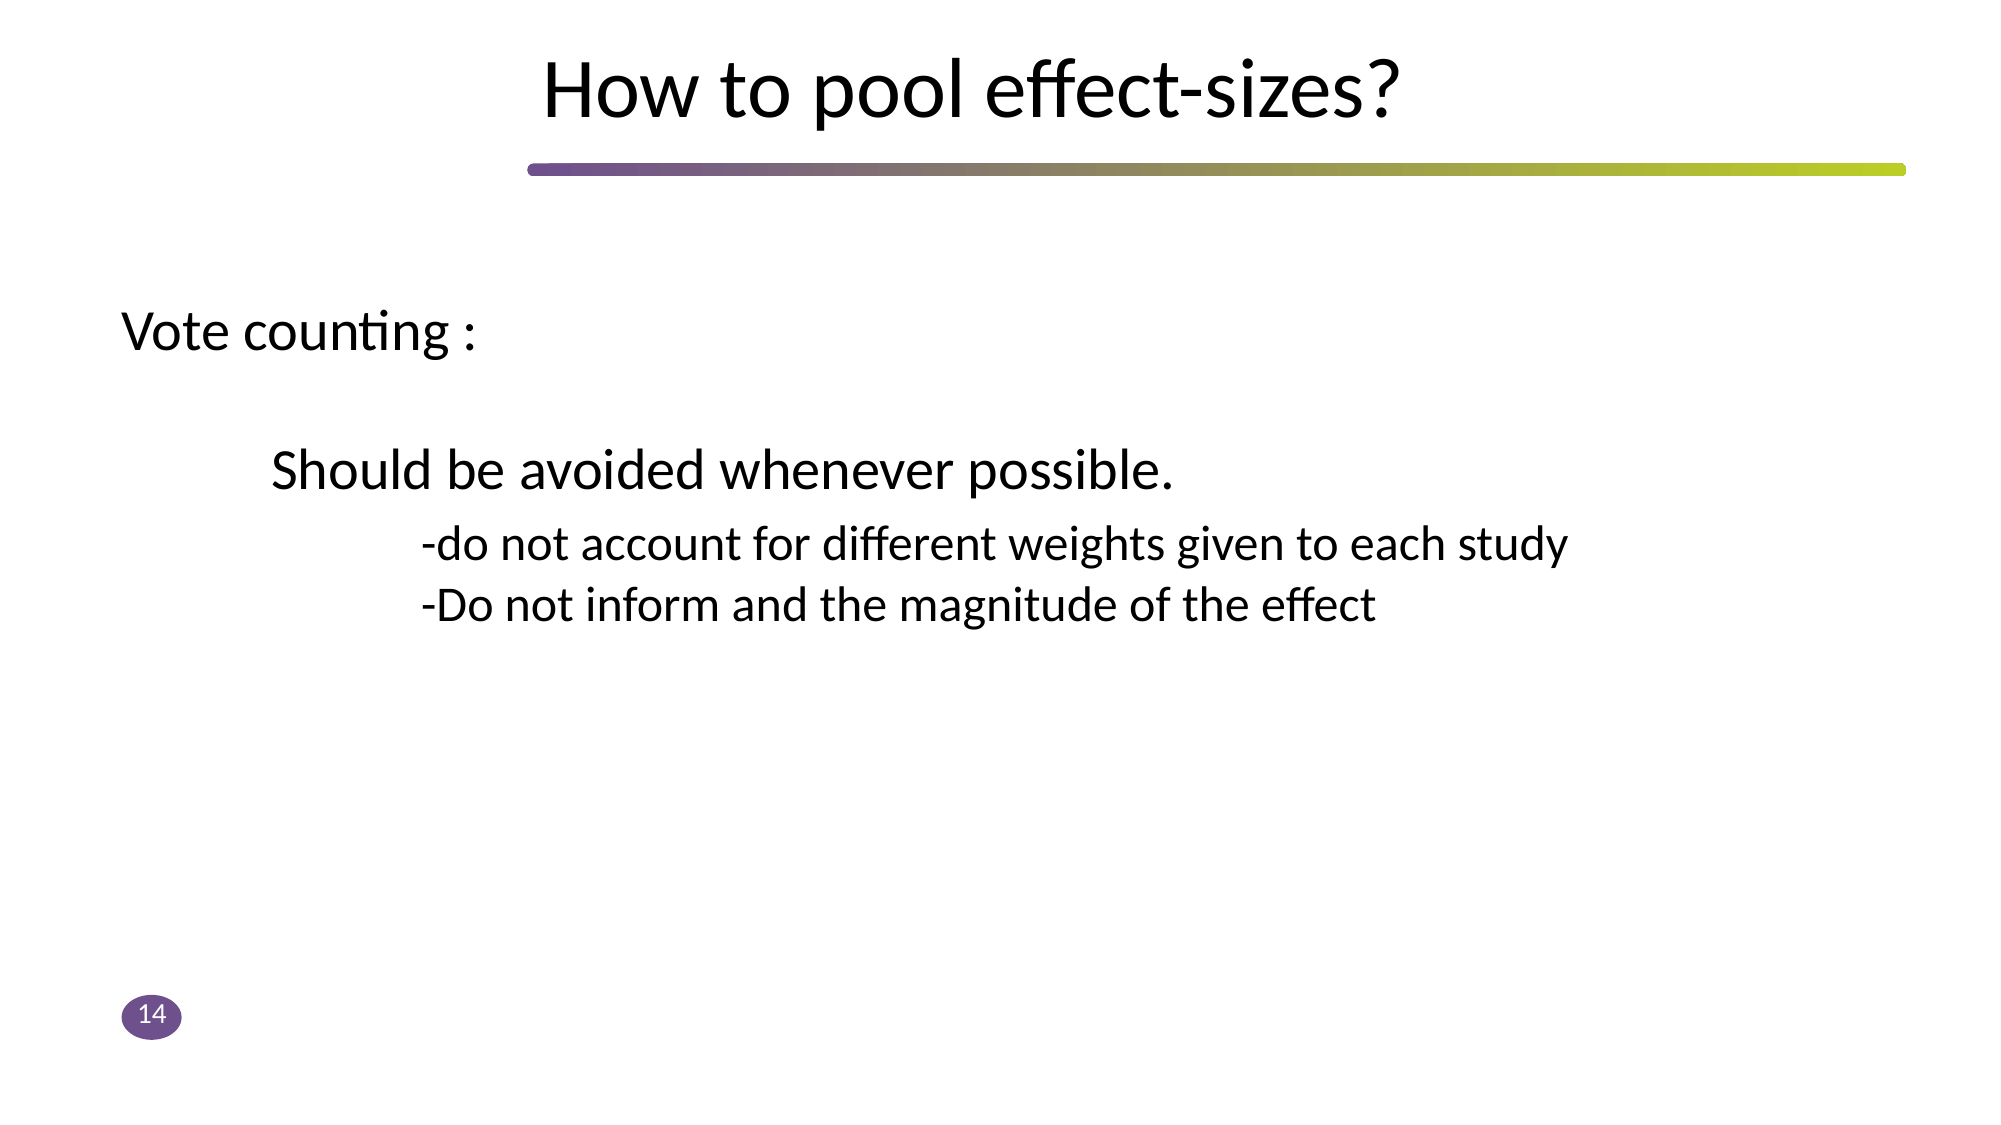

# How to pool effect-sizes?
Vote counting :

	Should be avoided whenever possible.
		-do not account for different weights given to each study
		-Do not inform and the magnitude of the effect
14